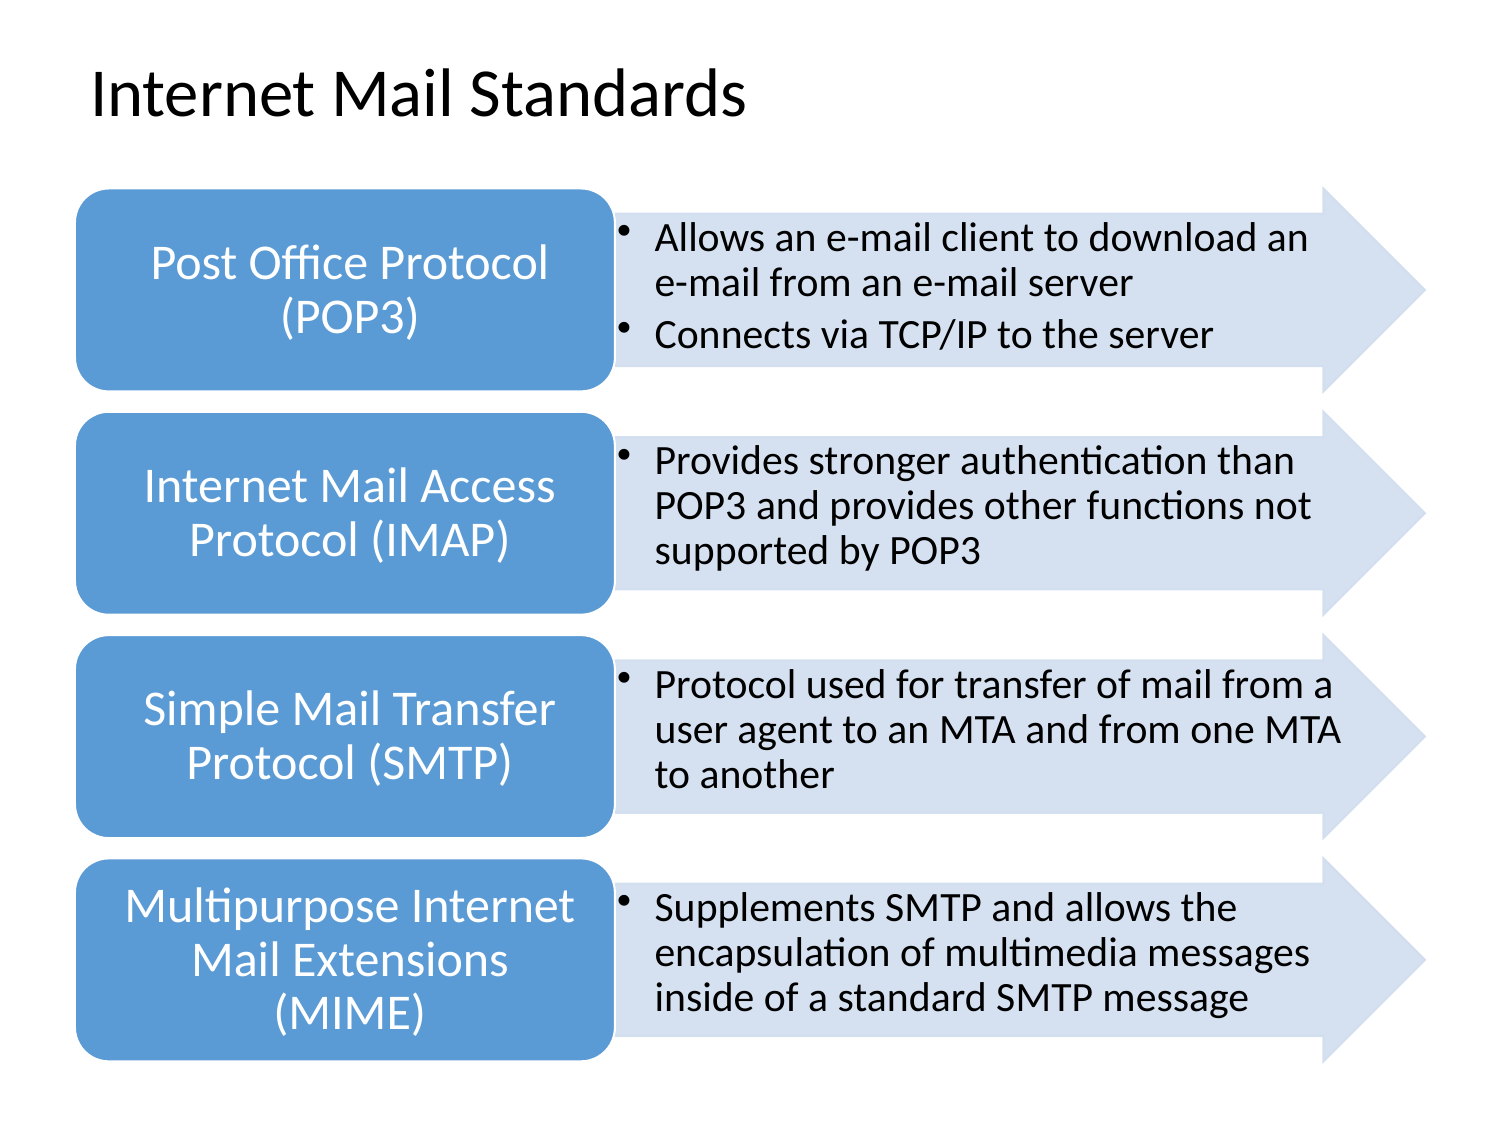

# Internet Mail Standards
Allows an e-mail client to download an e-mail from an e-mail server
Connects via TCP/IP to the server
Post Office Protocol (POP3)
Provides stronger authentication than POP3 and provides other functions not supported by POP3
Internet Mail Access Protocol (IMAP)
Protocol used for transfer of mail from a user agent to an MTA and from one MTA to another
Simple Mail Transfer Protocol (SMTP)
Supplements SMTP and allows the encapsulation of multimedia messages inside of a standard SMTP message
Multipurpose Internet Mail Extensions (MIME)